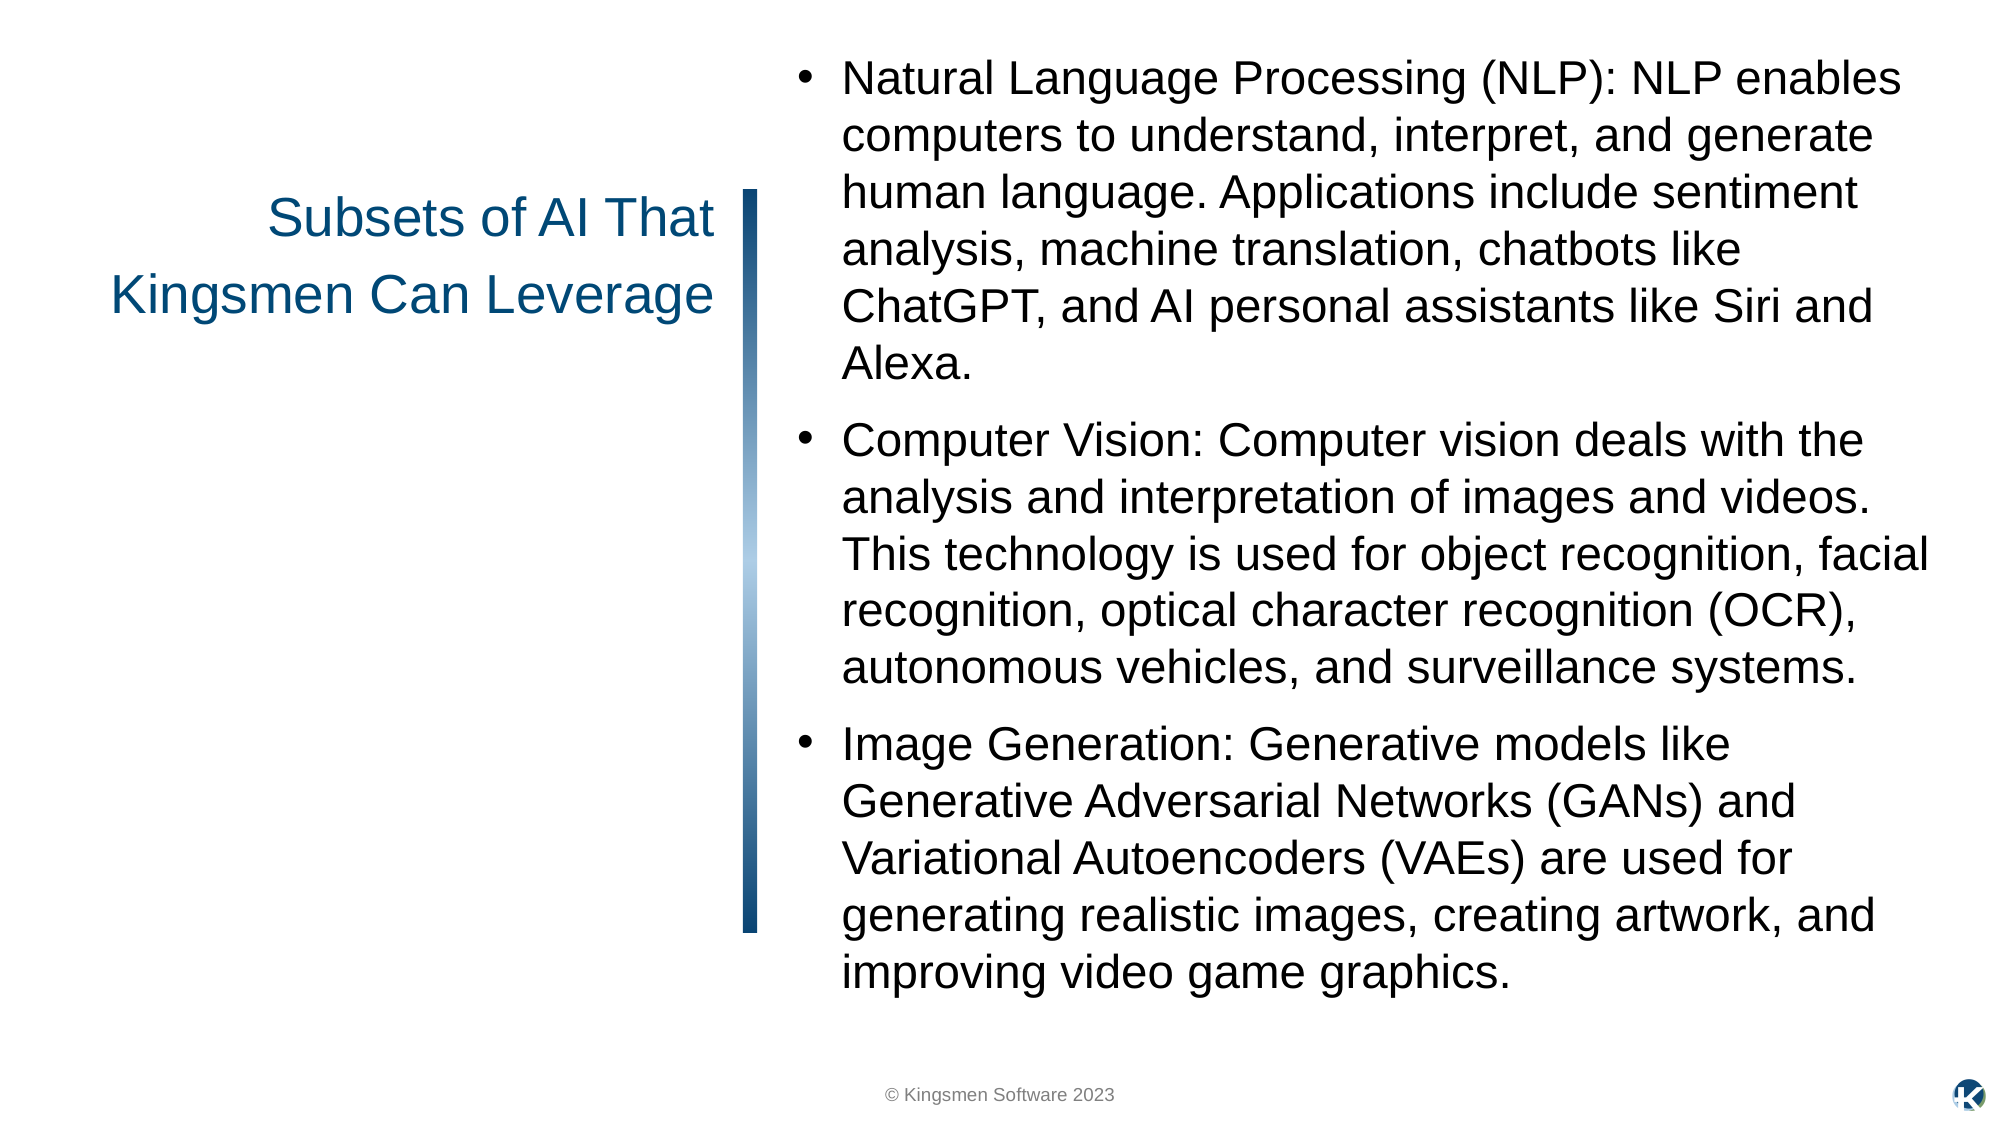

Natural Language Processing (NLP): NLP enables computers to understand, interpret, and generate human language. Applications include sentiment analysis, machine translation, chatbots like ChatGPT, and AI personal assistants like Siri and Alexa.
Computer Vision: Computer vision deals with the analysis and interpretation of images and videos. This technology is used for object recognition, facial recognition, optical character recognition (OCR), autonomous vehicles, and surveillance systems.
Image Generation: Generative models like Generative Adversarial Networks (GANs) and Variational Autoencoders (VAEs) are used for generating realistic images, creating artwork, and improving video game graphics.
Subsets of AI That
Kingsmen Can Leverage